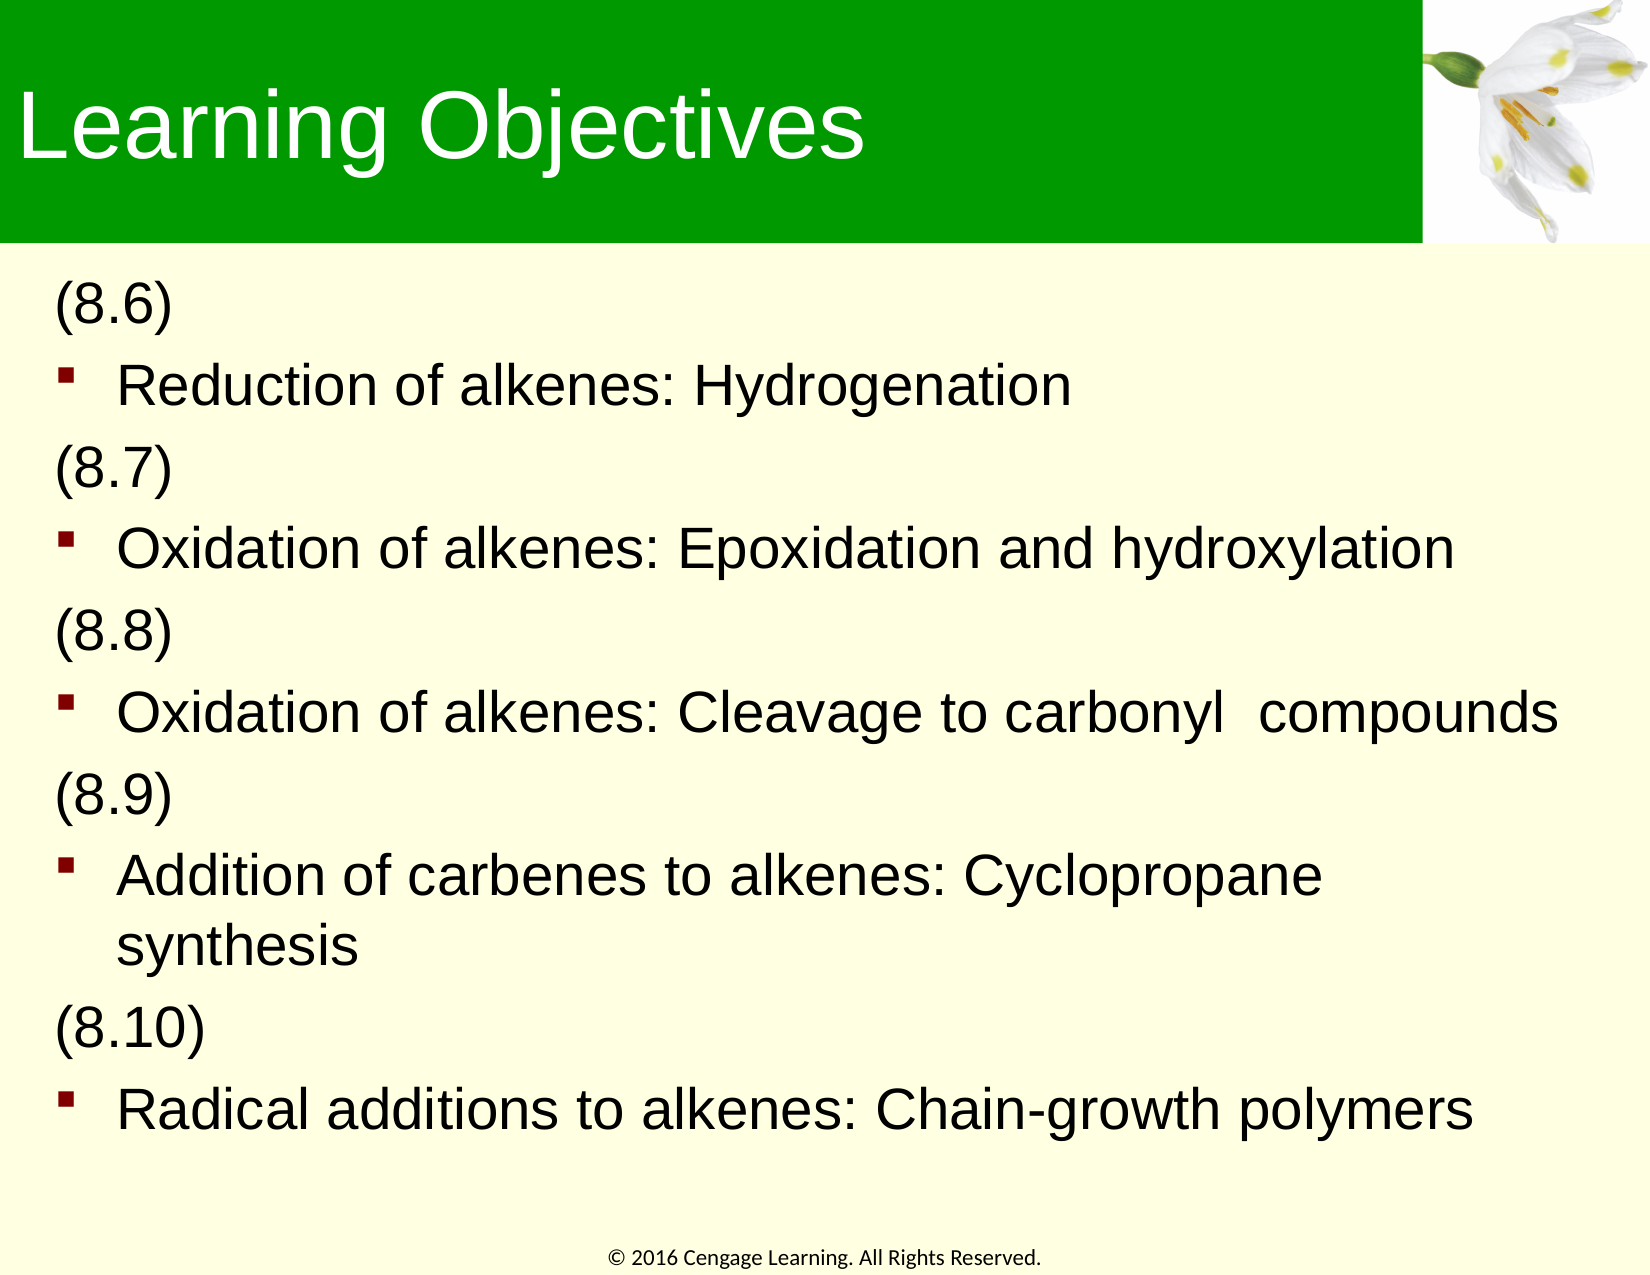

# Learning Objectives
(8.6)
Reduction of alkenes: Hydrogenation
(8.7)
Oxidation of alkenes: Epoxidation and hydroxylation
(8.8)
Oxidation of alkenes: Cleavage to carbonyl  compounds
(8.9)
Addition of carbenes to alkenes: Cyclopropane synthesis
(8.10)
Radical additions to alkenes: Chain-growth polymers